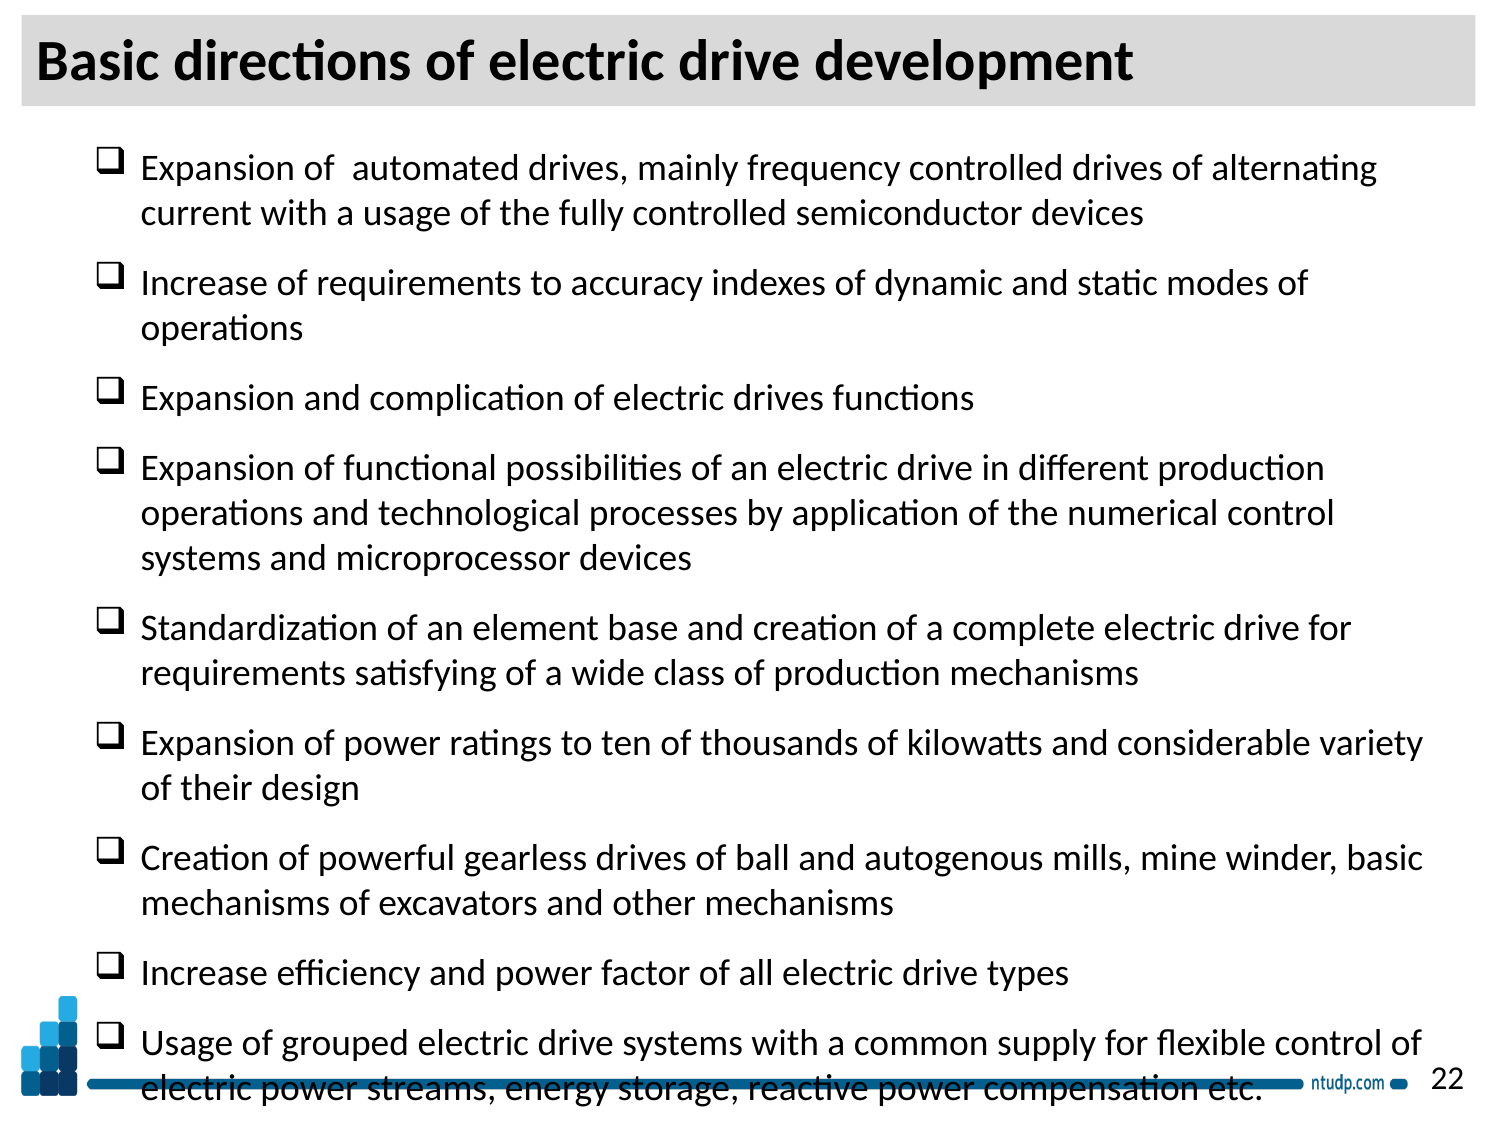

Basic directions of electric drive development

Expansion of  automated drives, mainly frequency controlled drives of alternating current with a usage of the fully controlled semiconductor devices
Increase of requirements to accuracy indexes of dynamic and static modes of operations
Expansion and complication of electric drives functions
Expansion of functional possibilities of an electric drive in different production operations and technological processes by application of the numerical control systems and microprocessor devices
Standardization of an element base and creation of a complete electric drive for  requirements satisfying of a wide class of production mechanisms
Expansion of power ratings to ten of thousands of kilowatts and considerable variety of their design
Creation of powerful gearless drives of ball and autogenous mills, mine winder, basic mechanisms of excavators and other mechanisms
Increase efficiency and power factor of all electric drive types
Usage of grouped electric drive systems with a common supply for flexible control of electric power streams, energy storage, reactive power compensation etc.